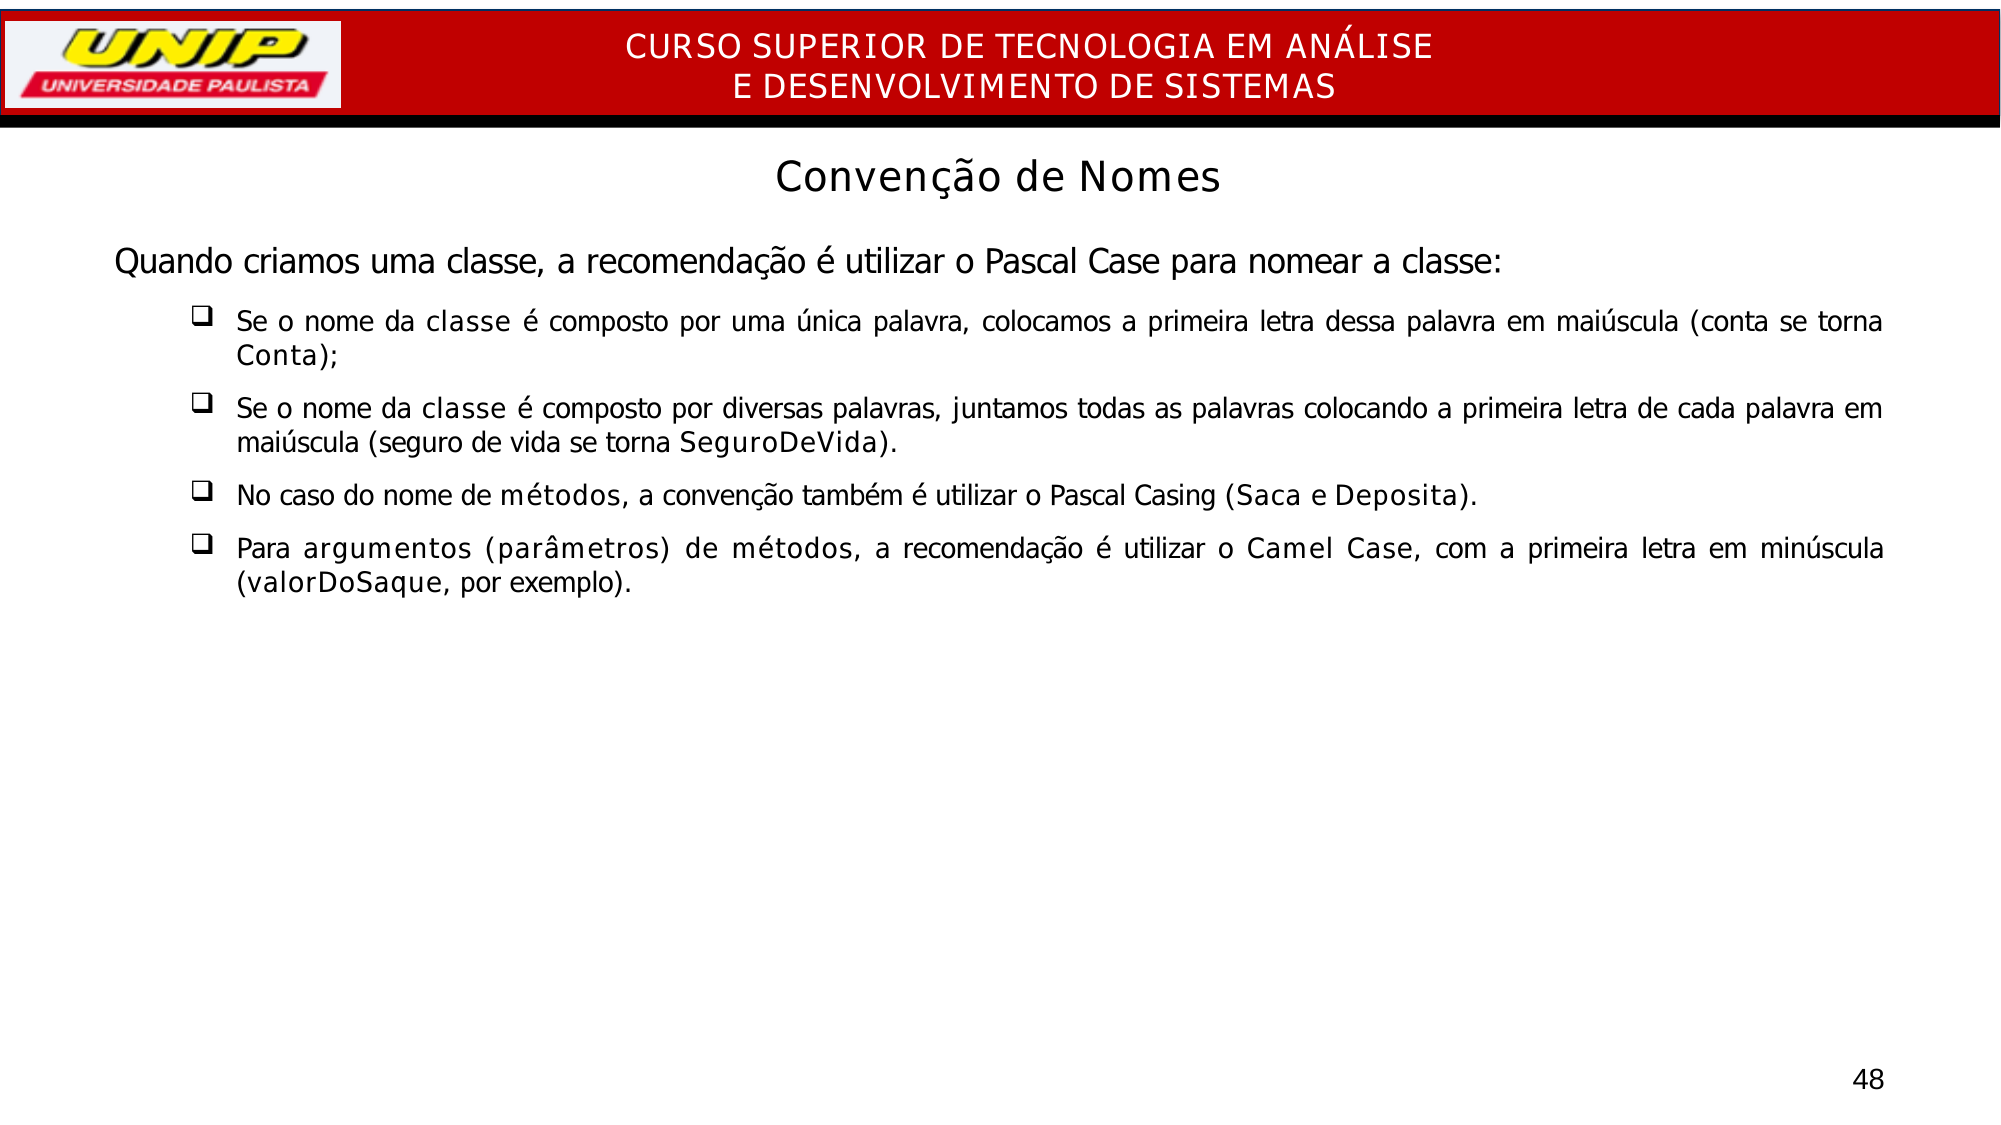

# Convenção de Nomes
Quando criamos uma classe, a recomendação é utilizar o Pascal Case para nomear a classe:
Se o nome da classe é composto por uma única palavra, colocamos a primeira letra dessa palavra em maiúscula (conta se torna Conta);
Se o nome da classe é composto por diversas palavras, juntamos todas as palavras colocando a primeira letra de cada palavra em maiúscula (seguro de vida se torna SeguroDeVida).
No caso do nome de métodos, a convenção também é utilizar o Pascal Casing (Saca e Deposita).
Para argumentos (parâmetros) de métodos, a recomendação é utilizar o Camel Case, com a primeira letra em minúscula (valorDoSaque, por exemplo).
48